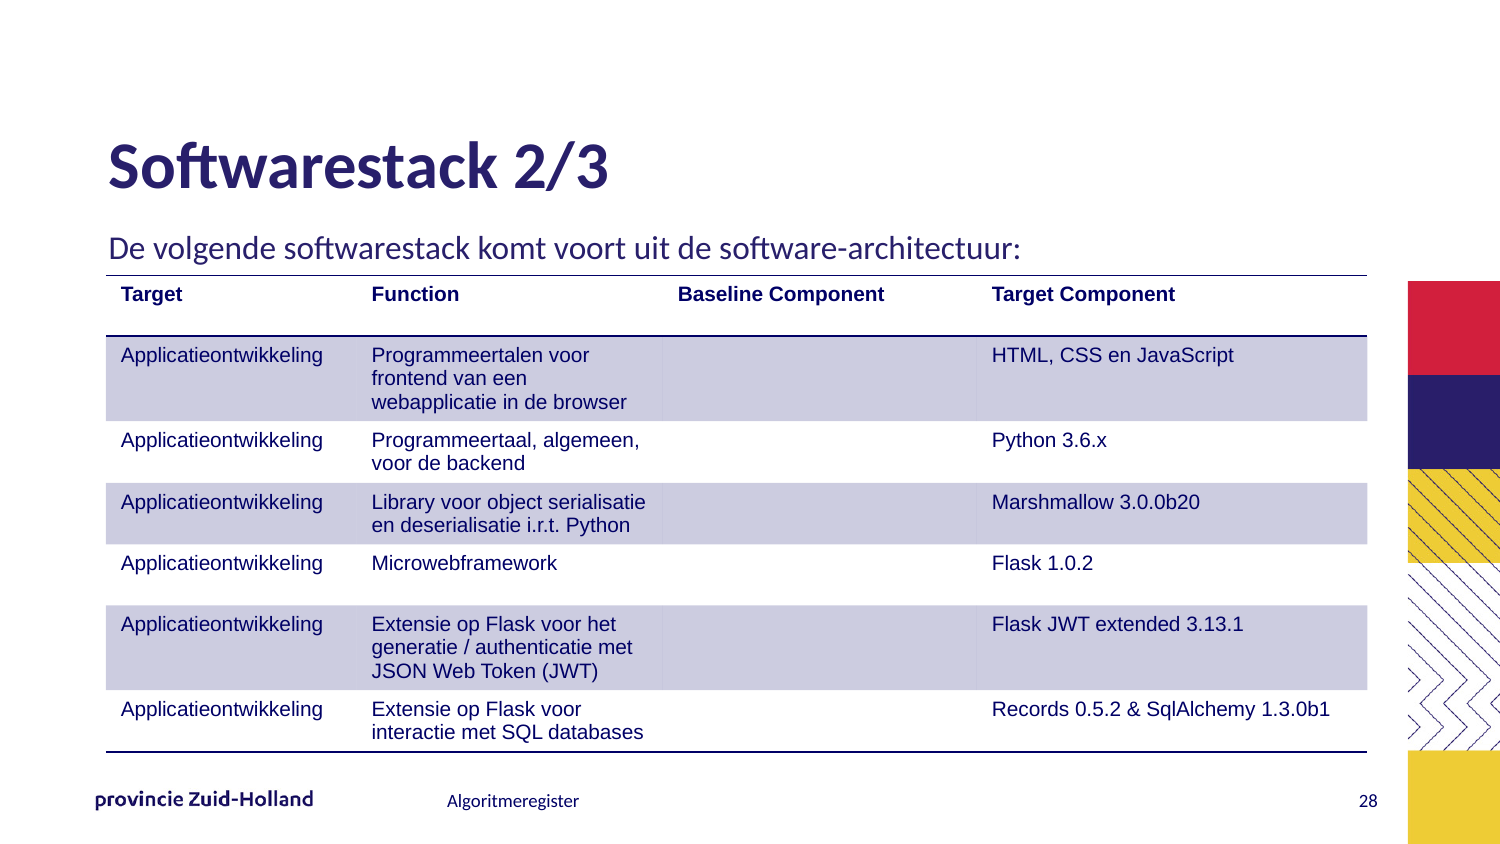

# Softwarestack 2/3
De volgende softwarestack komt voort uit de software-architectuur:

| Target | Function | Baseline Component | Target Component |
| --- | --- | --- | --- |
| Applicatieontwikkeling | Programmeertalen voor frontend van een webapplicatie in de browser |  | HTML, CSS en JavaScript |
| Applicatieontwikkeling | Programmeertaal, algemeen, voor de backend |  | Python 3.6.x |
| Applicatieontwikkeling | Library voor object serialisatie en deserialisatie i.r.t. Python |  | Marshmallow 3.0.0b20 |
| Applicatieontwikkeling | Microwebframework |  | Flask 1.0.2 |
| Applicatieontwikkeling | Extensie op Flask voor het generatie / authenticatie met JSON Web Token (JWT) |  | Flask JWT extended 3.13.1 |
| Applicatieontwikkeling | Extensie op Flask voor interactie met SQL databases |  | Records 0.5.2 & SqlAlchemy 1.3.0b1 |
Algoritmeregister
28